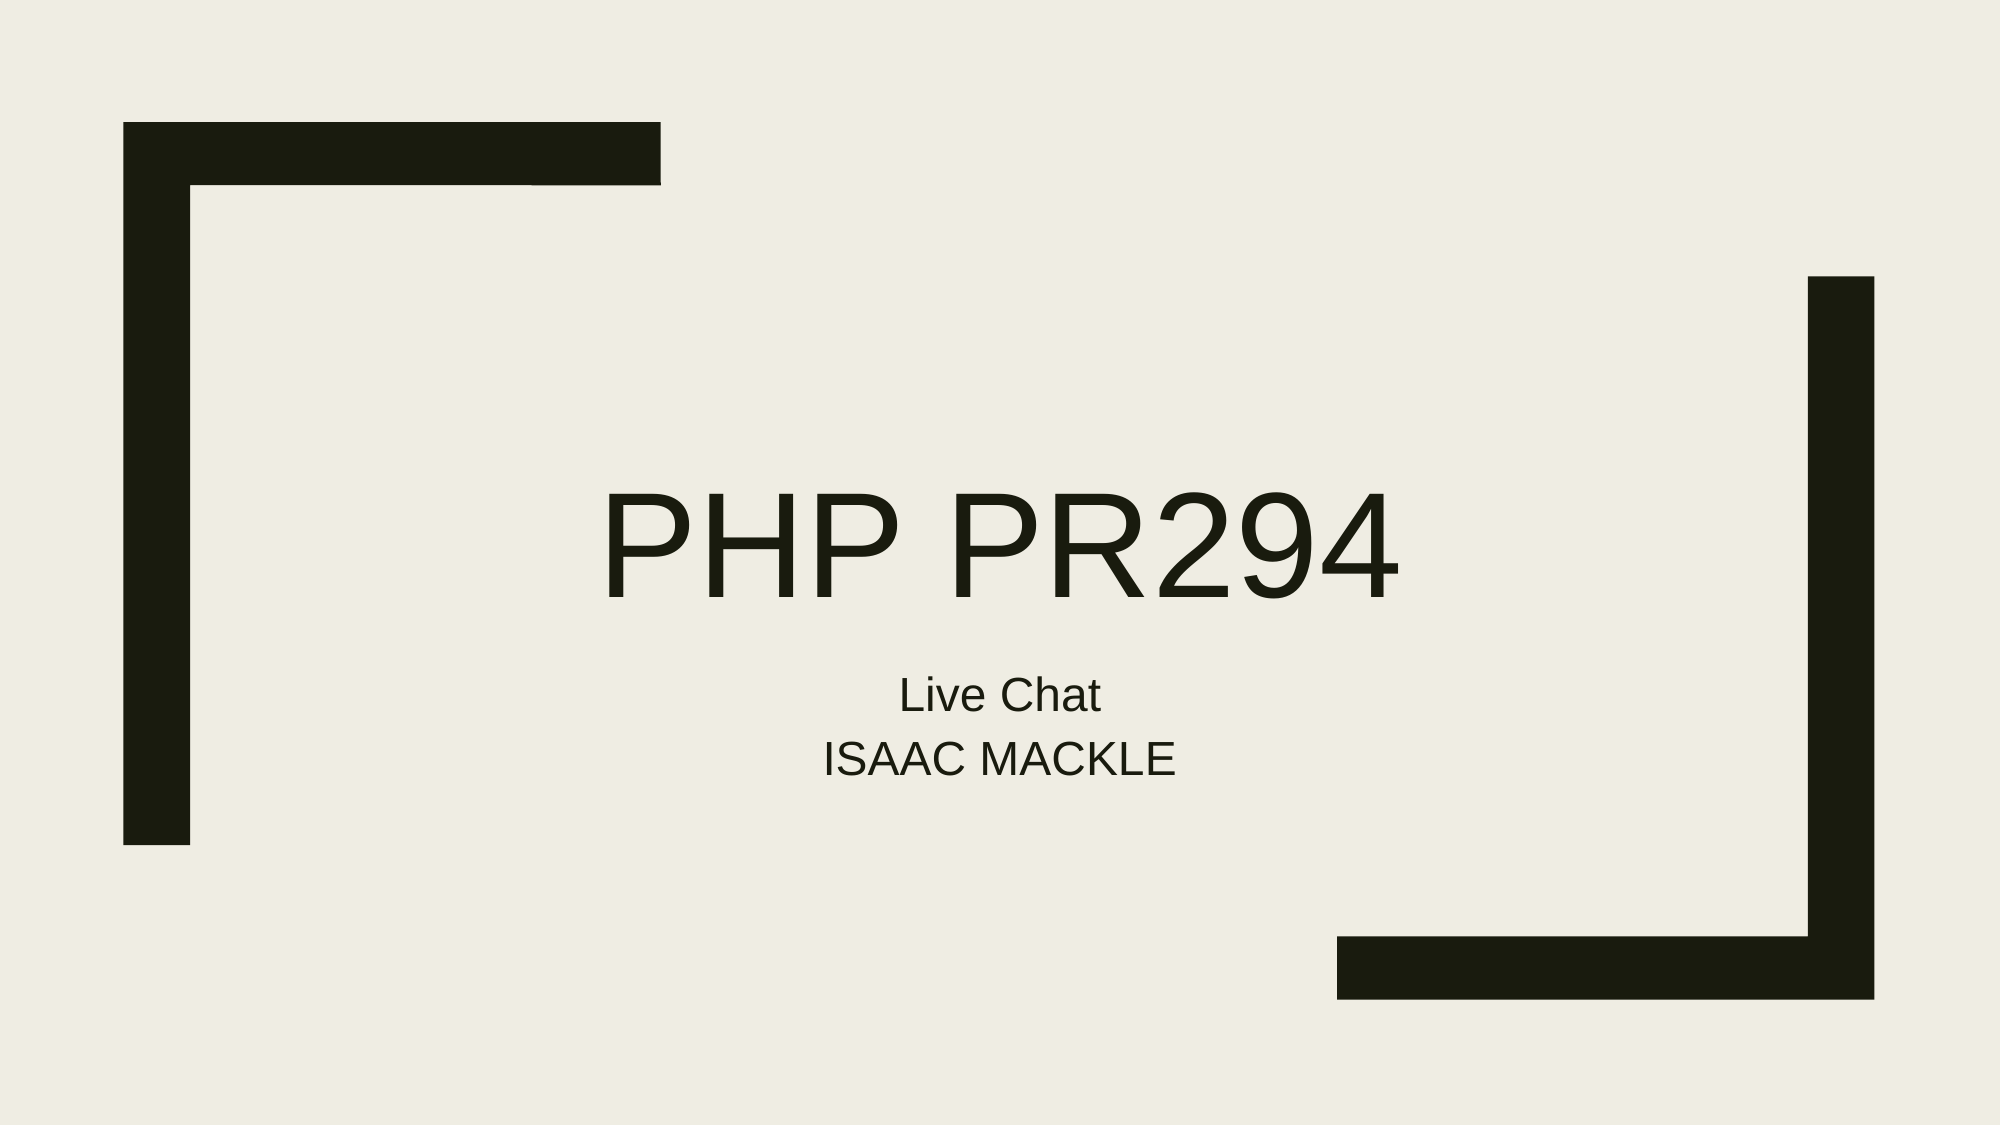

# PHP PR294
Live Chat
ISAAC MACKLE